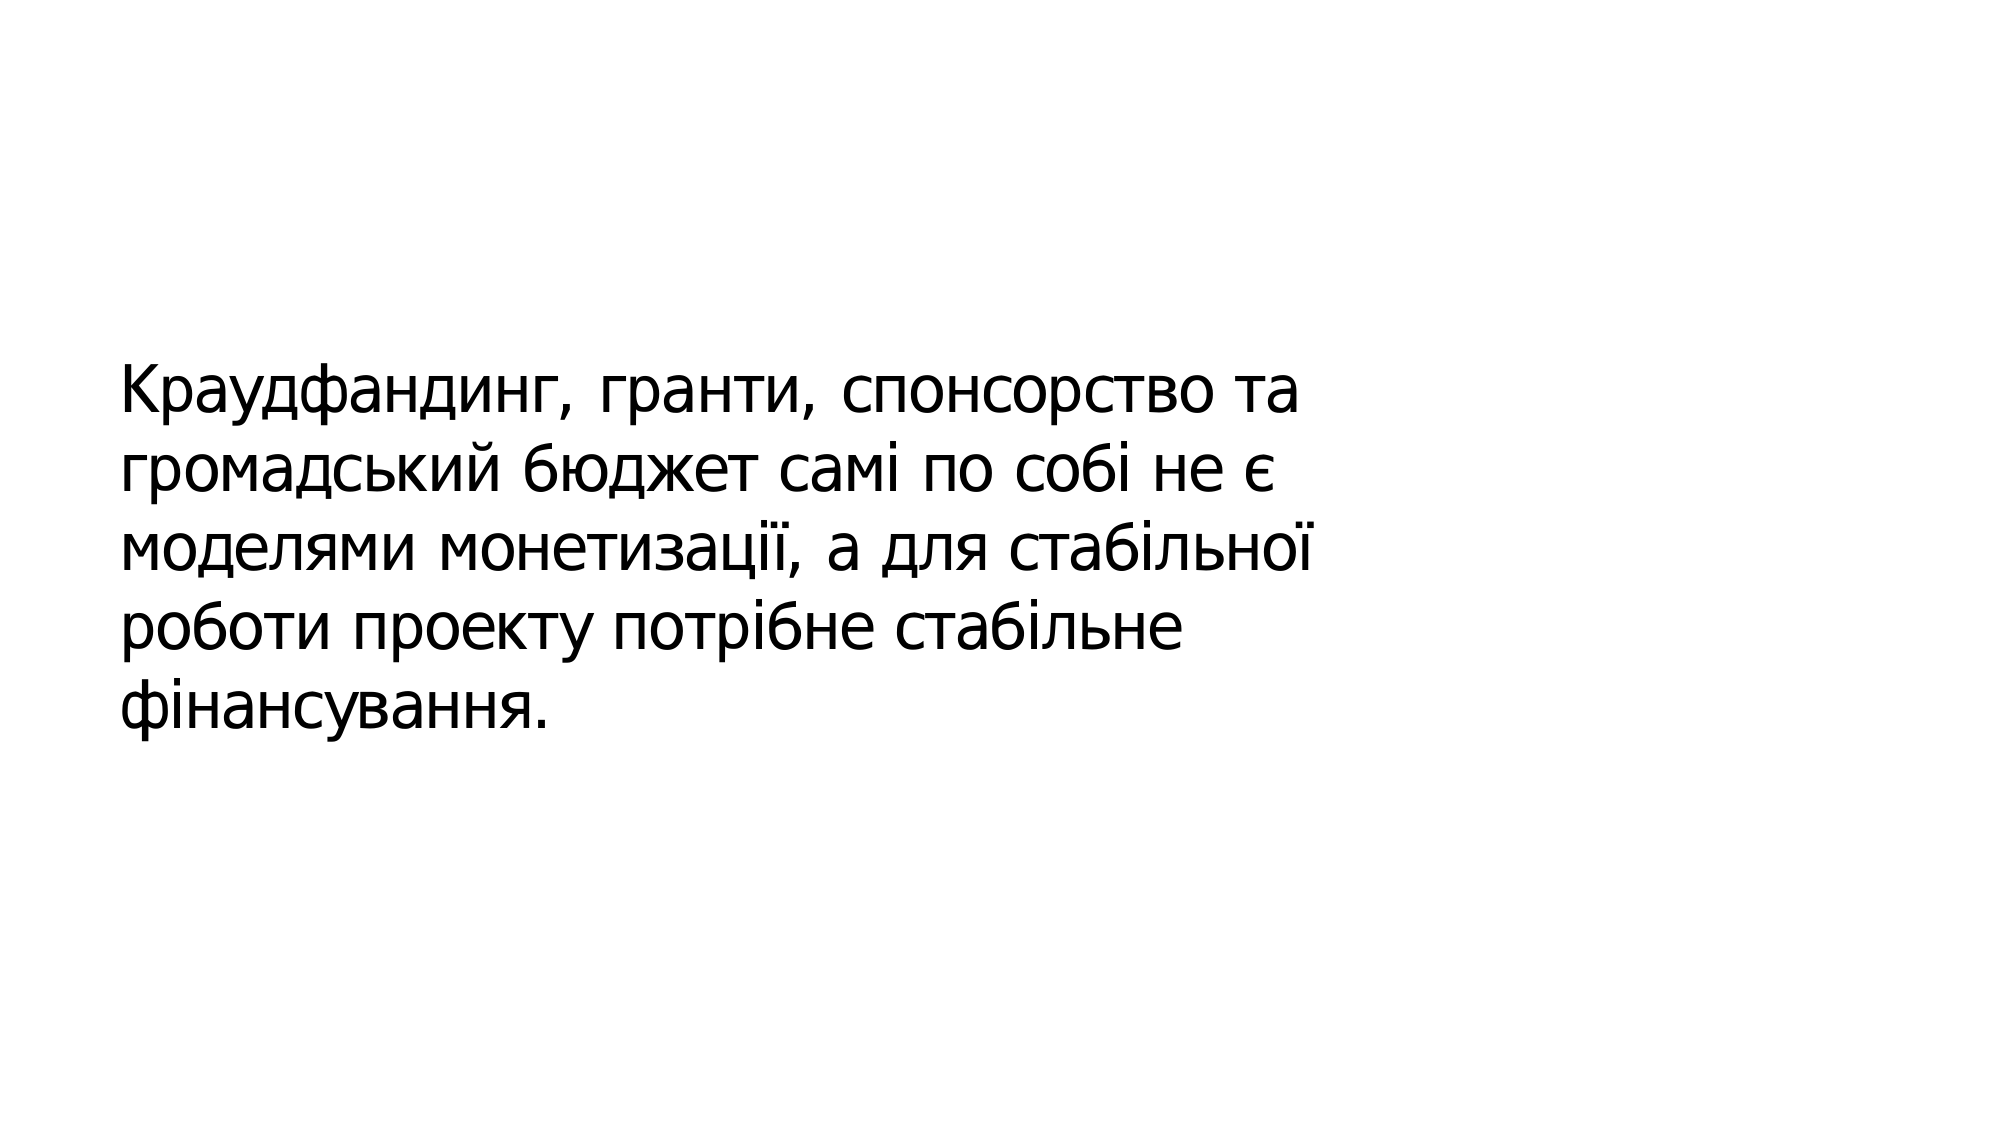

# Краудфандинг, гранти, спонсорство та громадський бюджет самі по собі не є моделями монетизації, а для стабільної роботи проекту потрібне стабільне фінансування.